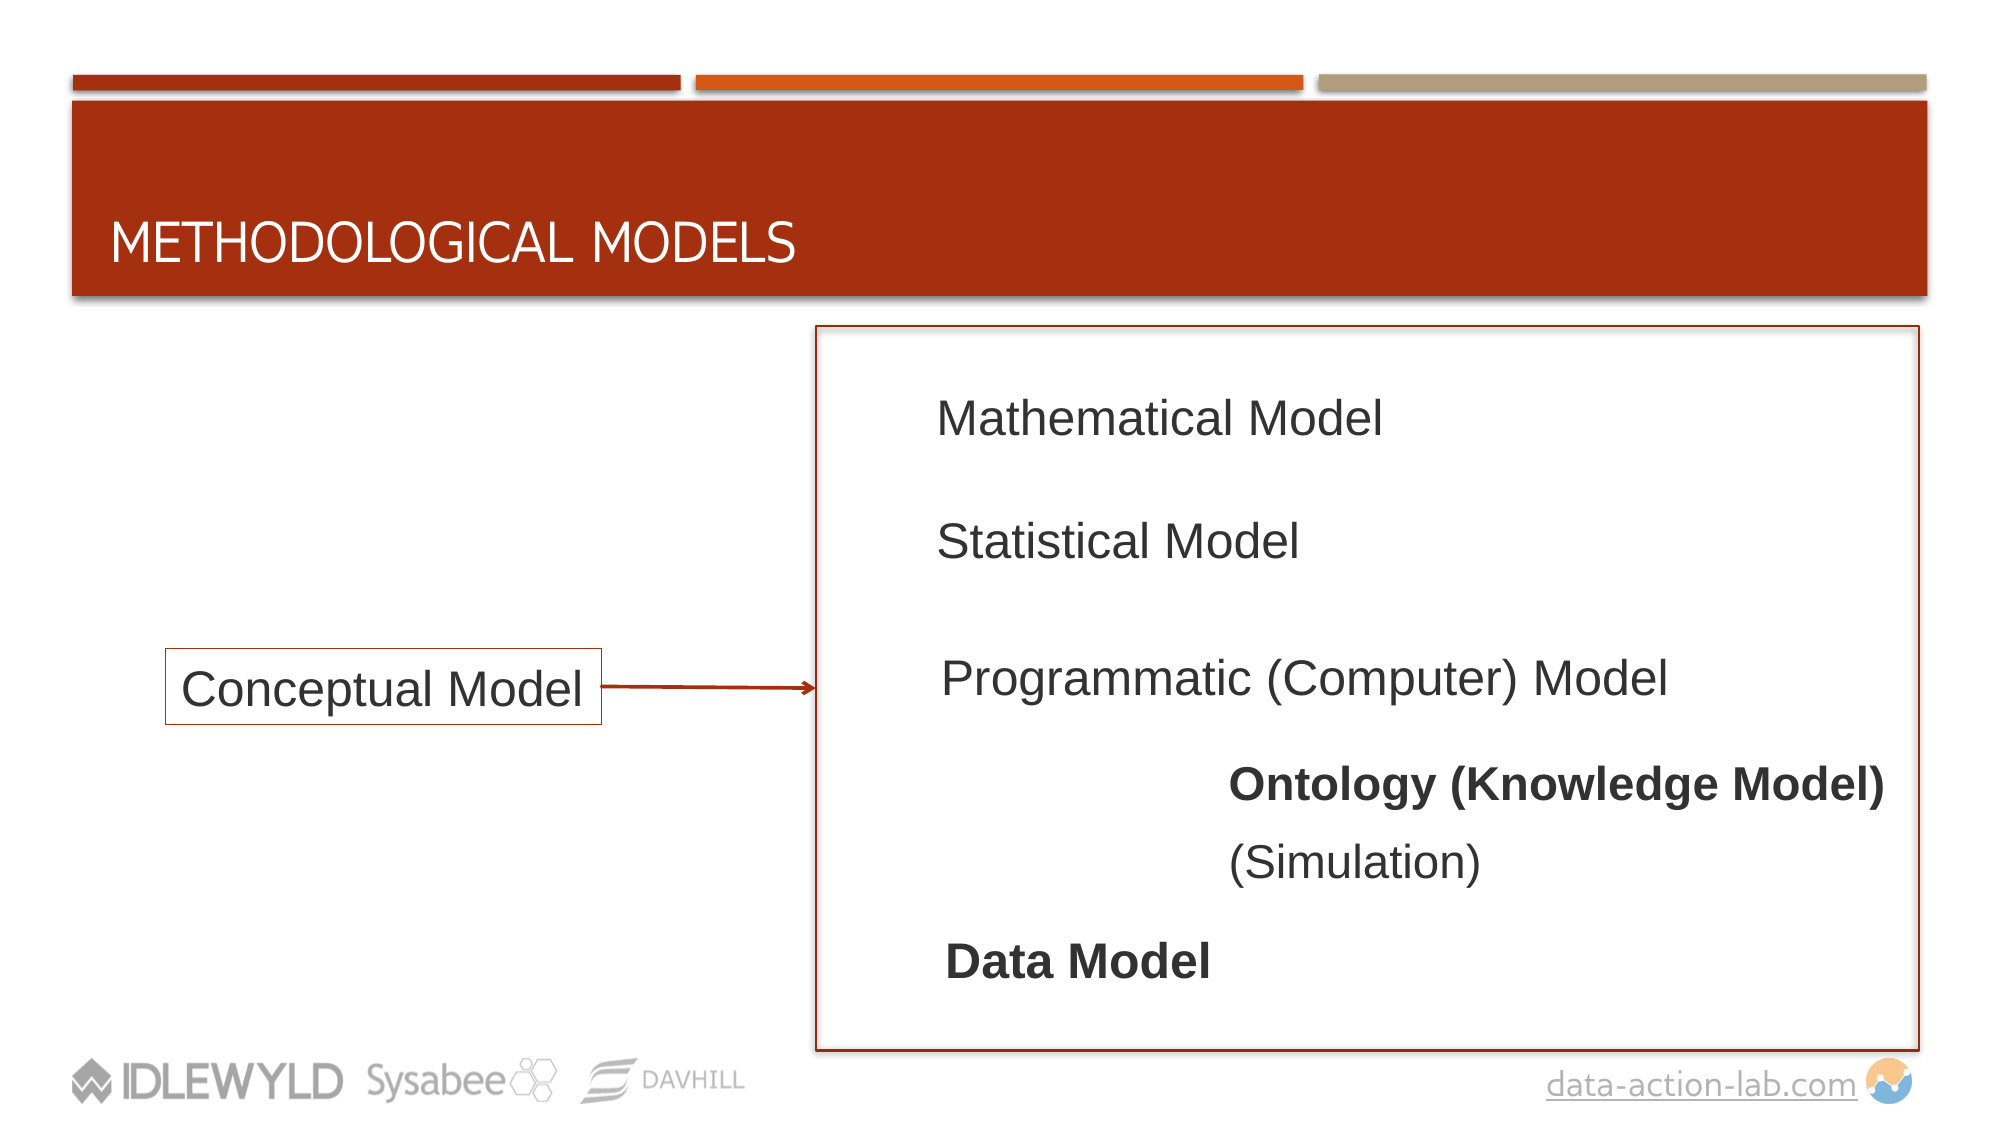

# Methodological Models

Mathematical Model
Statistical Model
Programmatic (Computer) Model
Conceptual Model
Ontology (Knowledge Model)
(Simulation)
Data Model